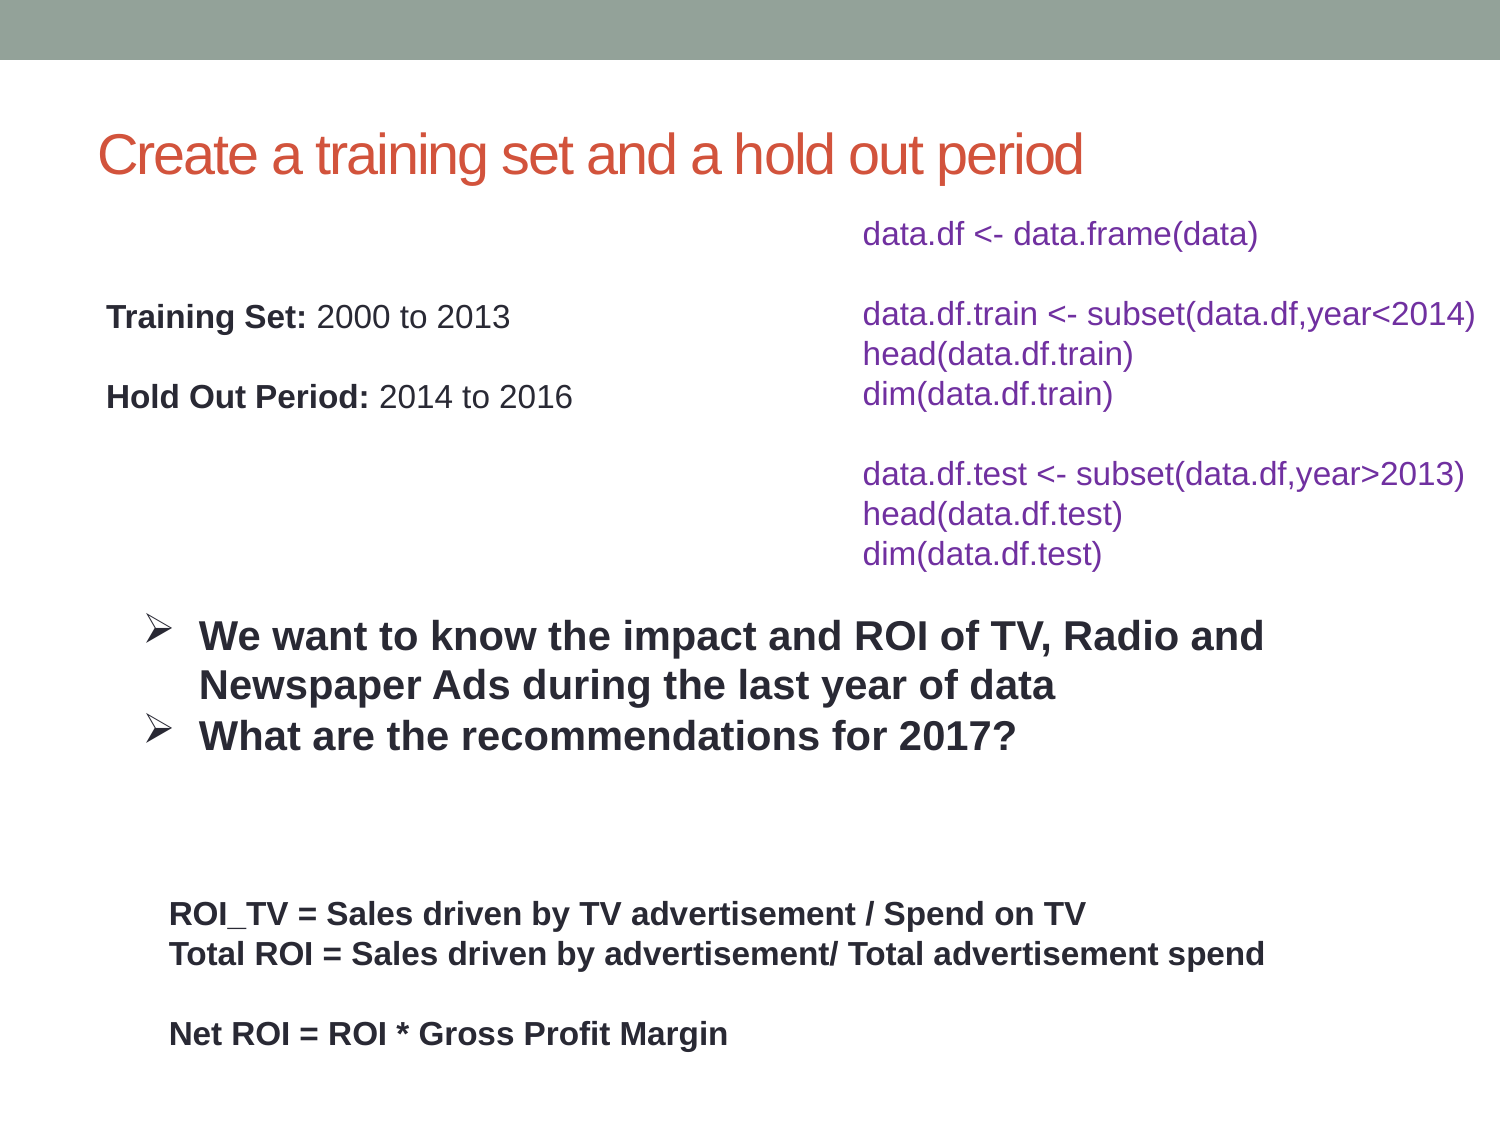

# Create a training set and a hold out period
data.df <- data.frame(data)

data.df.train <- subset(data.df,year<2014)
head(data.df.train)
dim(data.df.train)

data.df.test <- subset(data.df,year>2013)
head(data.df.test)
dim(data.df.test)
Training Set: 2000 to 2013

Hold Out Period: 2014 to 2016

We want to know the impact and ROI of TV, Radio and Newspaper Ads during the last year of data
What are the recommendations for 2017?

ROI_TV = Sales driven by TV advertisement / Spend on TV
Total ROI = Sales driven by advertisement/ Total advertisement spend

Net ROI = ROI * Gross Profit Margin

23